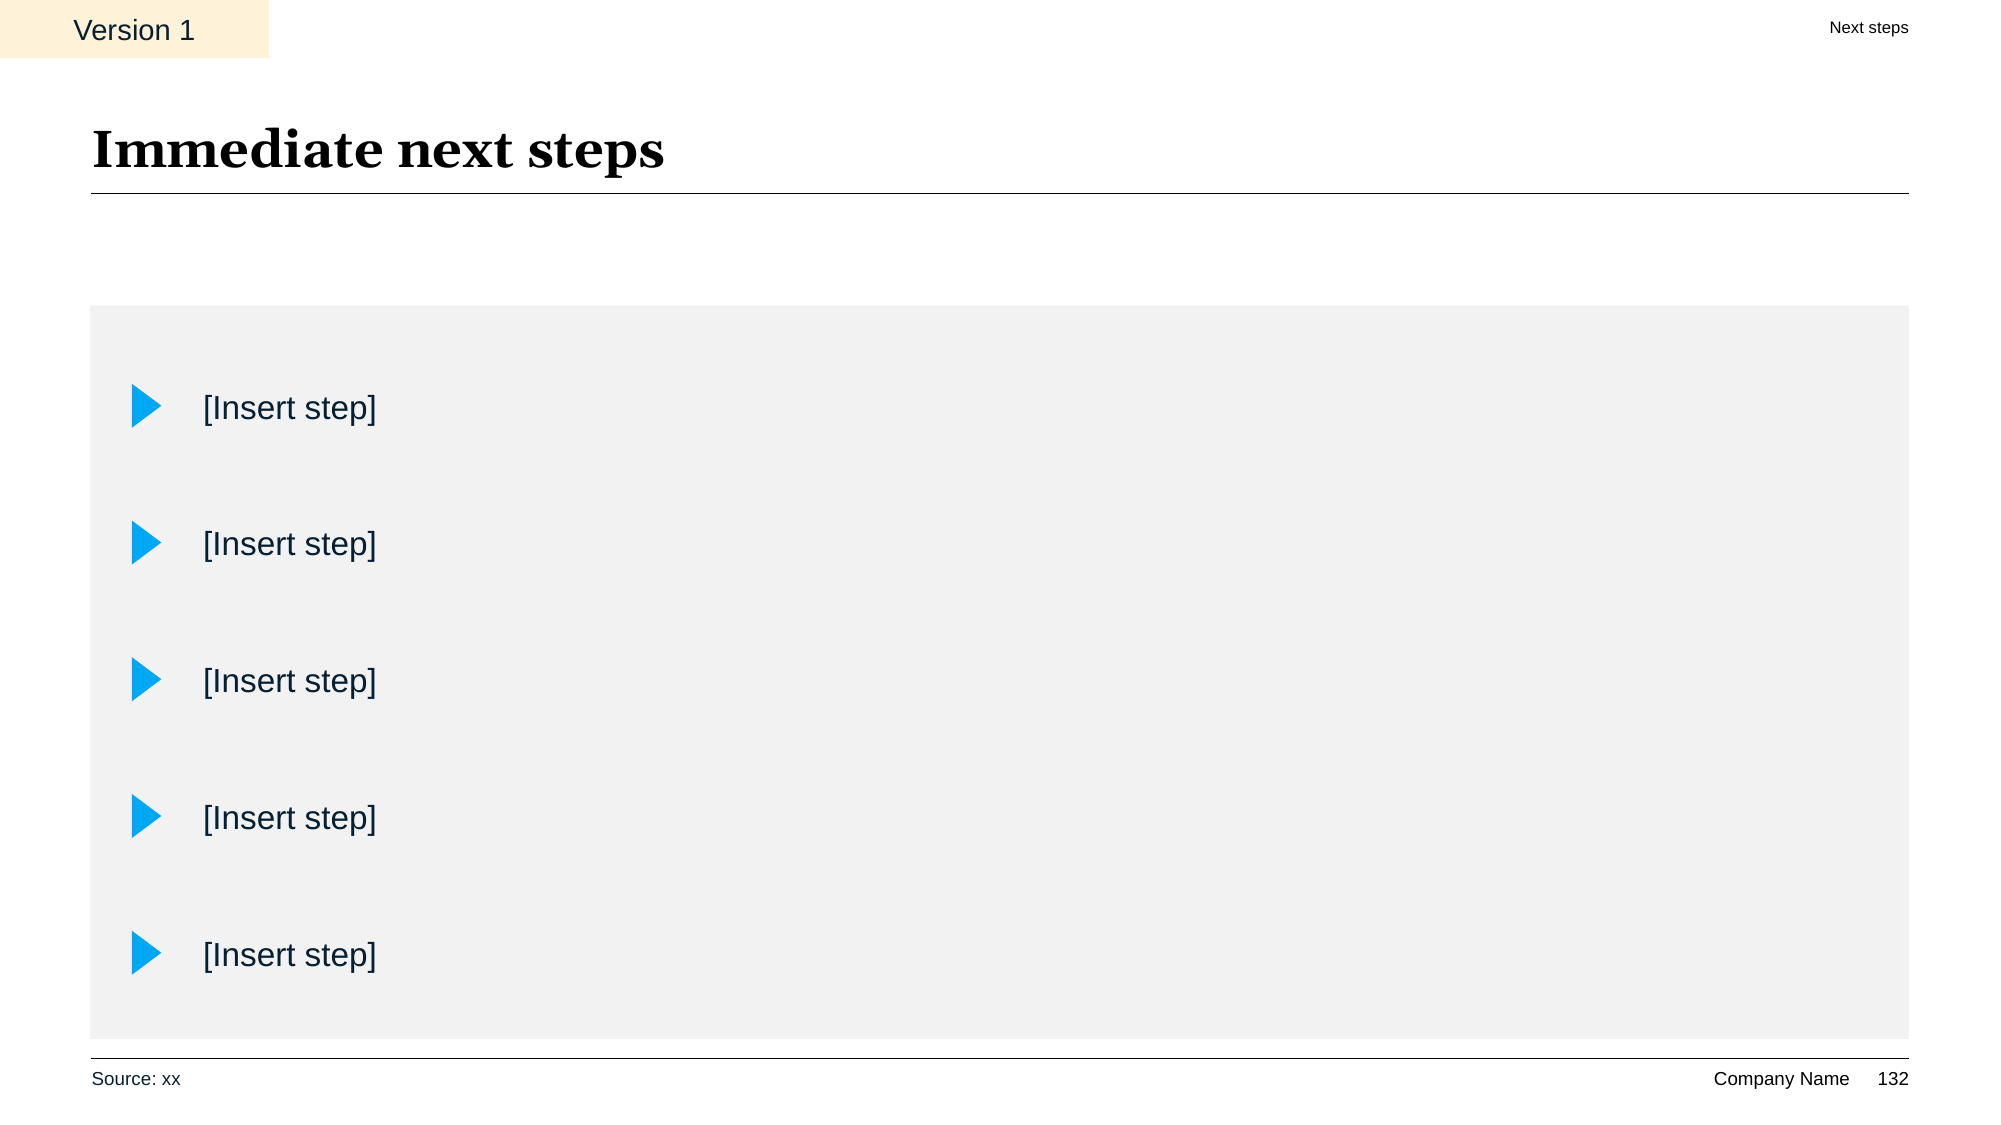

Version 1
Next steps
# Immediate next steps

[Insert step]

[Insert step]

[Insert step]

[Insert step]

[Insert step]

Source: xx